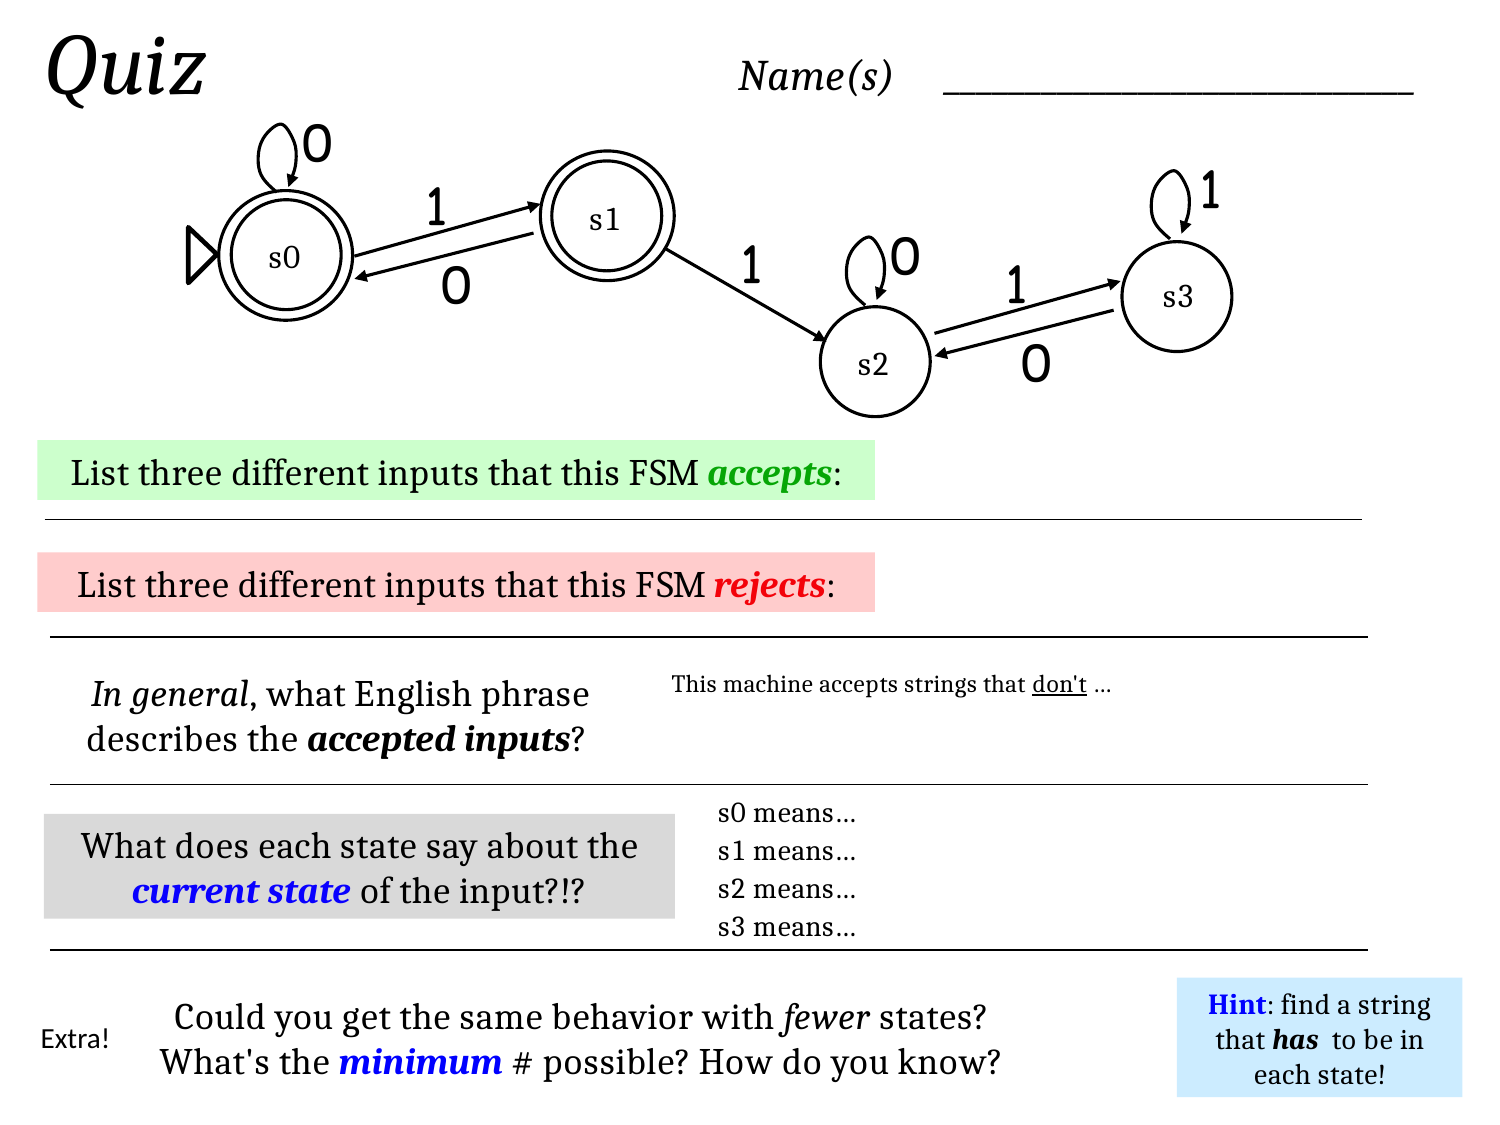

Quiz
Name(s)     _____________________________
0

1

1

s1

0
1

s0

1
0

s3

0
s2
List three different inputs that this FSM accepts:
List three different inputs that this FSM rejects:
In general, what English phrase describes the accepted inputs?
This machine accepts strings that don't …
s0 means…
What does each state say about the current state of the input?!?
s1 means…
s2 means…
s3 means…
Hint: find a string that has  to be in each state!
Could you get the same behavior with fewer states? What's the minimum # possible? How do you know?
Extra!